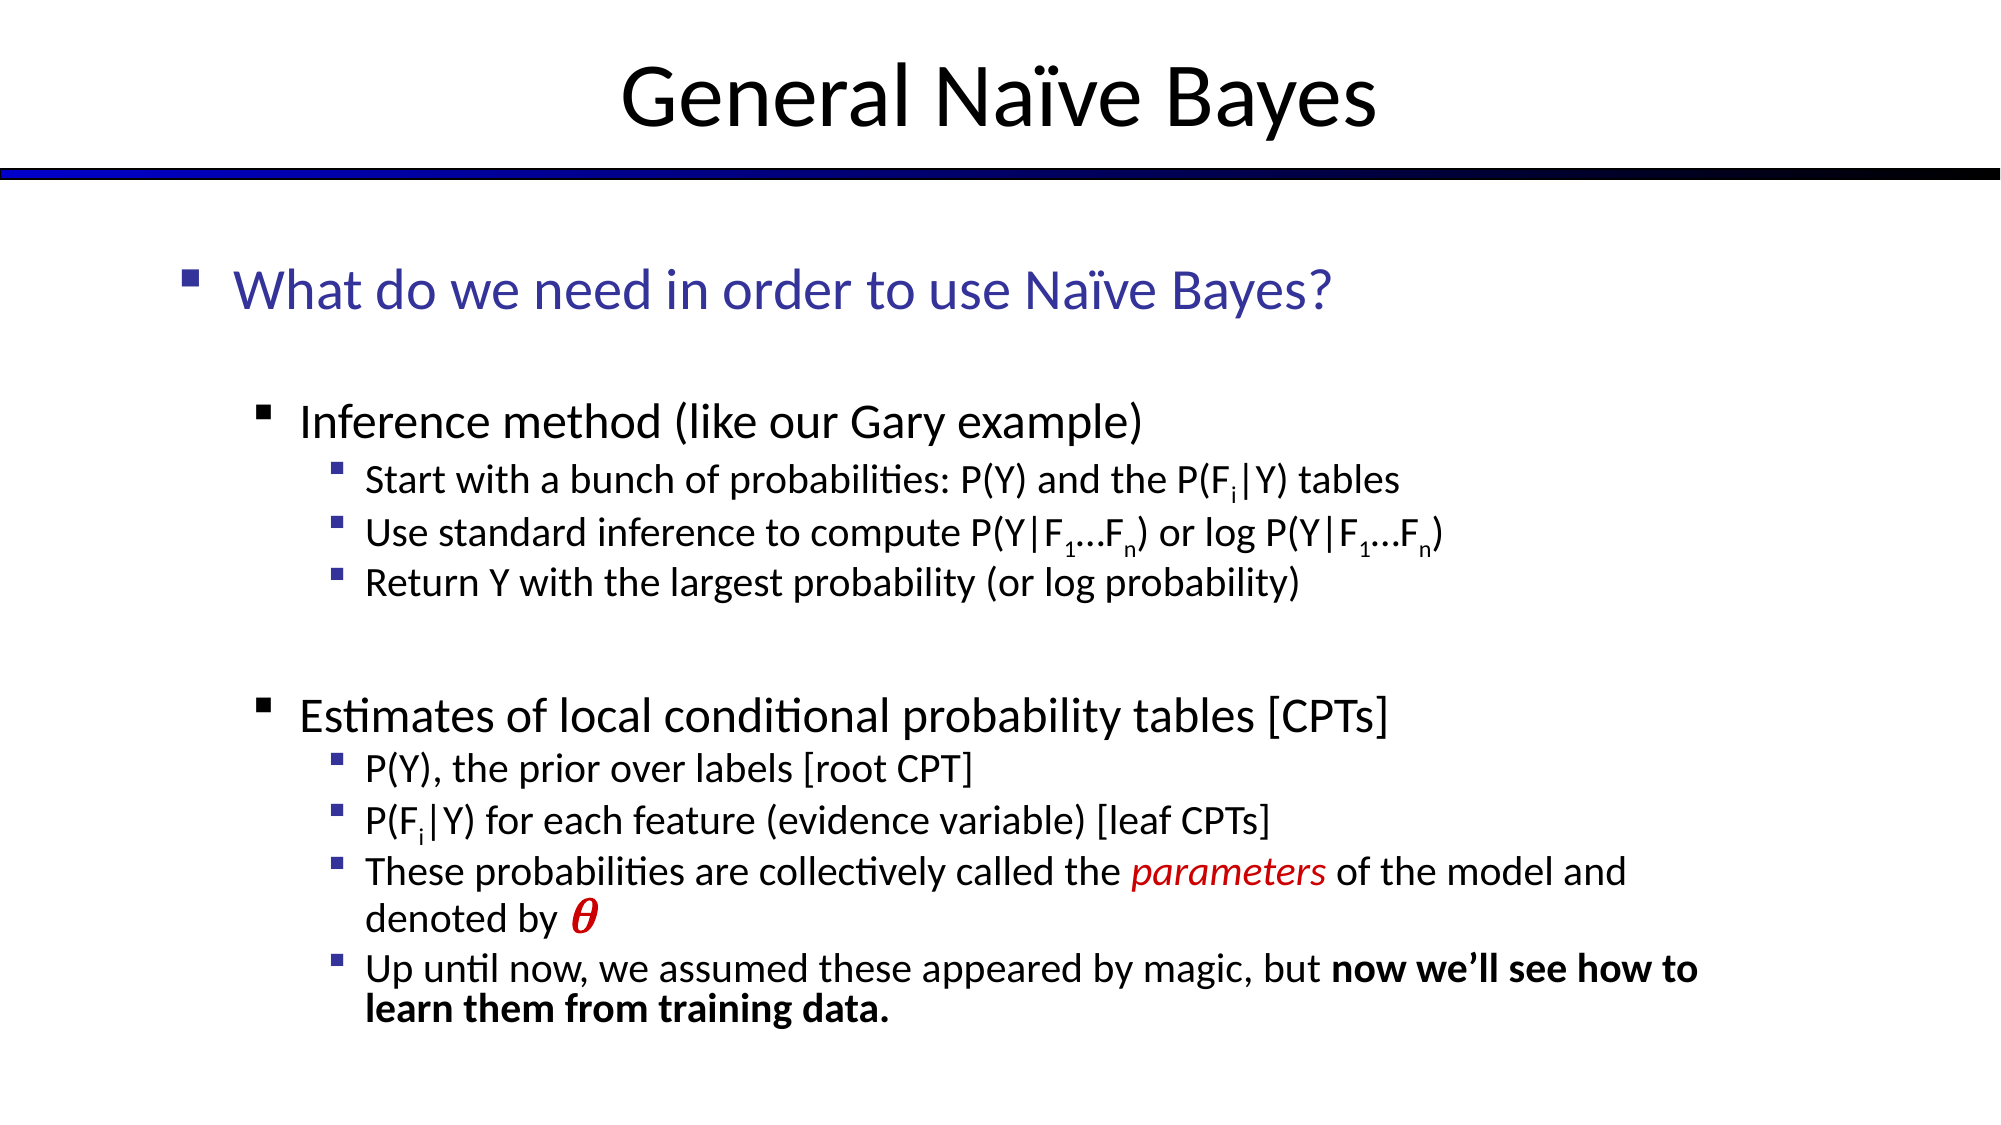

# General Naïve Bayes
What do we need in order to use Naïve Bayes?

Inference method (like our Gary example)
Start with a bunch of probabilities: P(Y) and the P(Fi|Y) tables
Use standard inference to compute P(Y|F1…Fn) or log P(Y|F1…Fn)
Return Y with the largest probability (or log probability)

Estimates of local conditional probability tables [CPTs]
P(Y), the prior over labels [root CPT]
P(Fi|Y) for each feature (evidence variable) [leaf CPTs]
These probabilities are collectively called the parameters of the model and denoted by θ
Up until now, we assumed these appeared by magic, but now we’ll see how to learn them from training data.